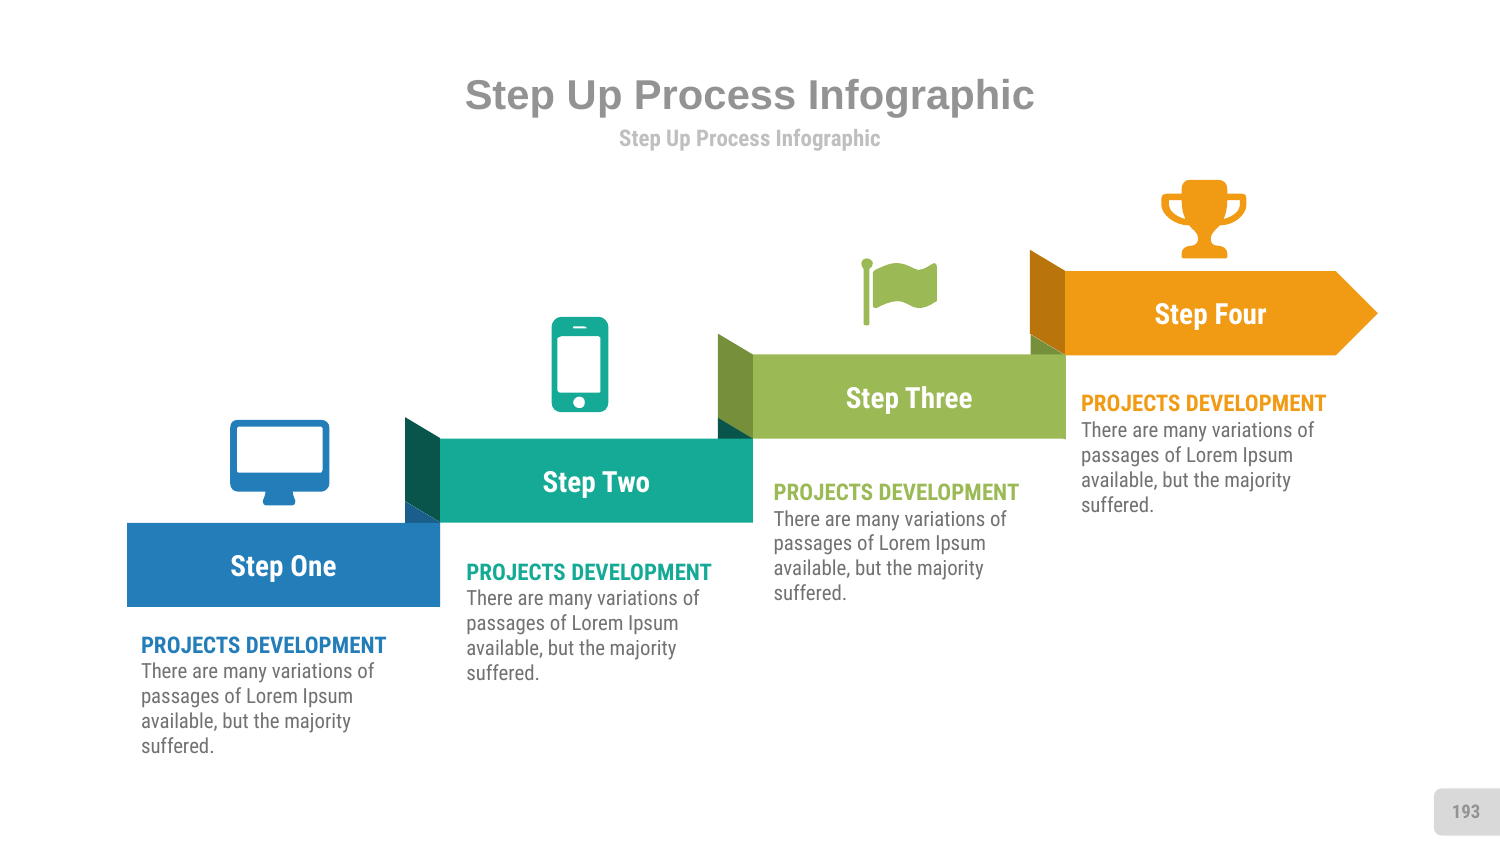

# Step Up Process Infographic
Step Up Process Infographic

Step Four

Step Three

PROJECTS DEVELOPMENT
There are many variations of passages of Lorem Ipsum available, but the majority suffered.
Step Two

PROJECTS DEVELOPMENT
There are many variations of passages of Lorem Ipsum available, but the majority suffered.
Step One

PROJECTS DEVELOPMENT
There are many variations of passages of Lorem Ipsum available, but the majority suffered.
PROJECTS DEVELOPMENT
There are many variations of passages of Lorem Ipsum available, but the majority suffered.
193